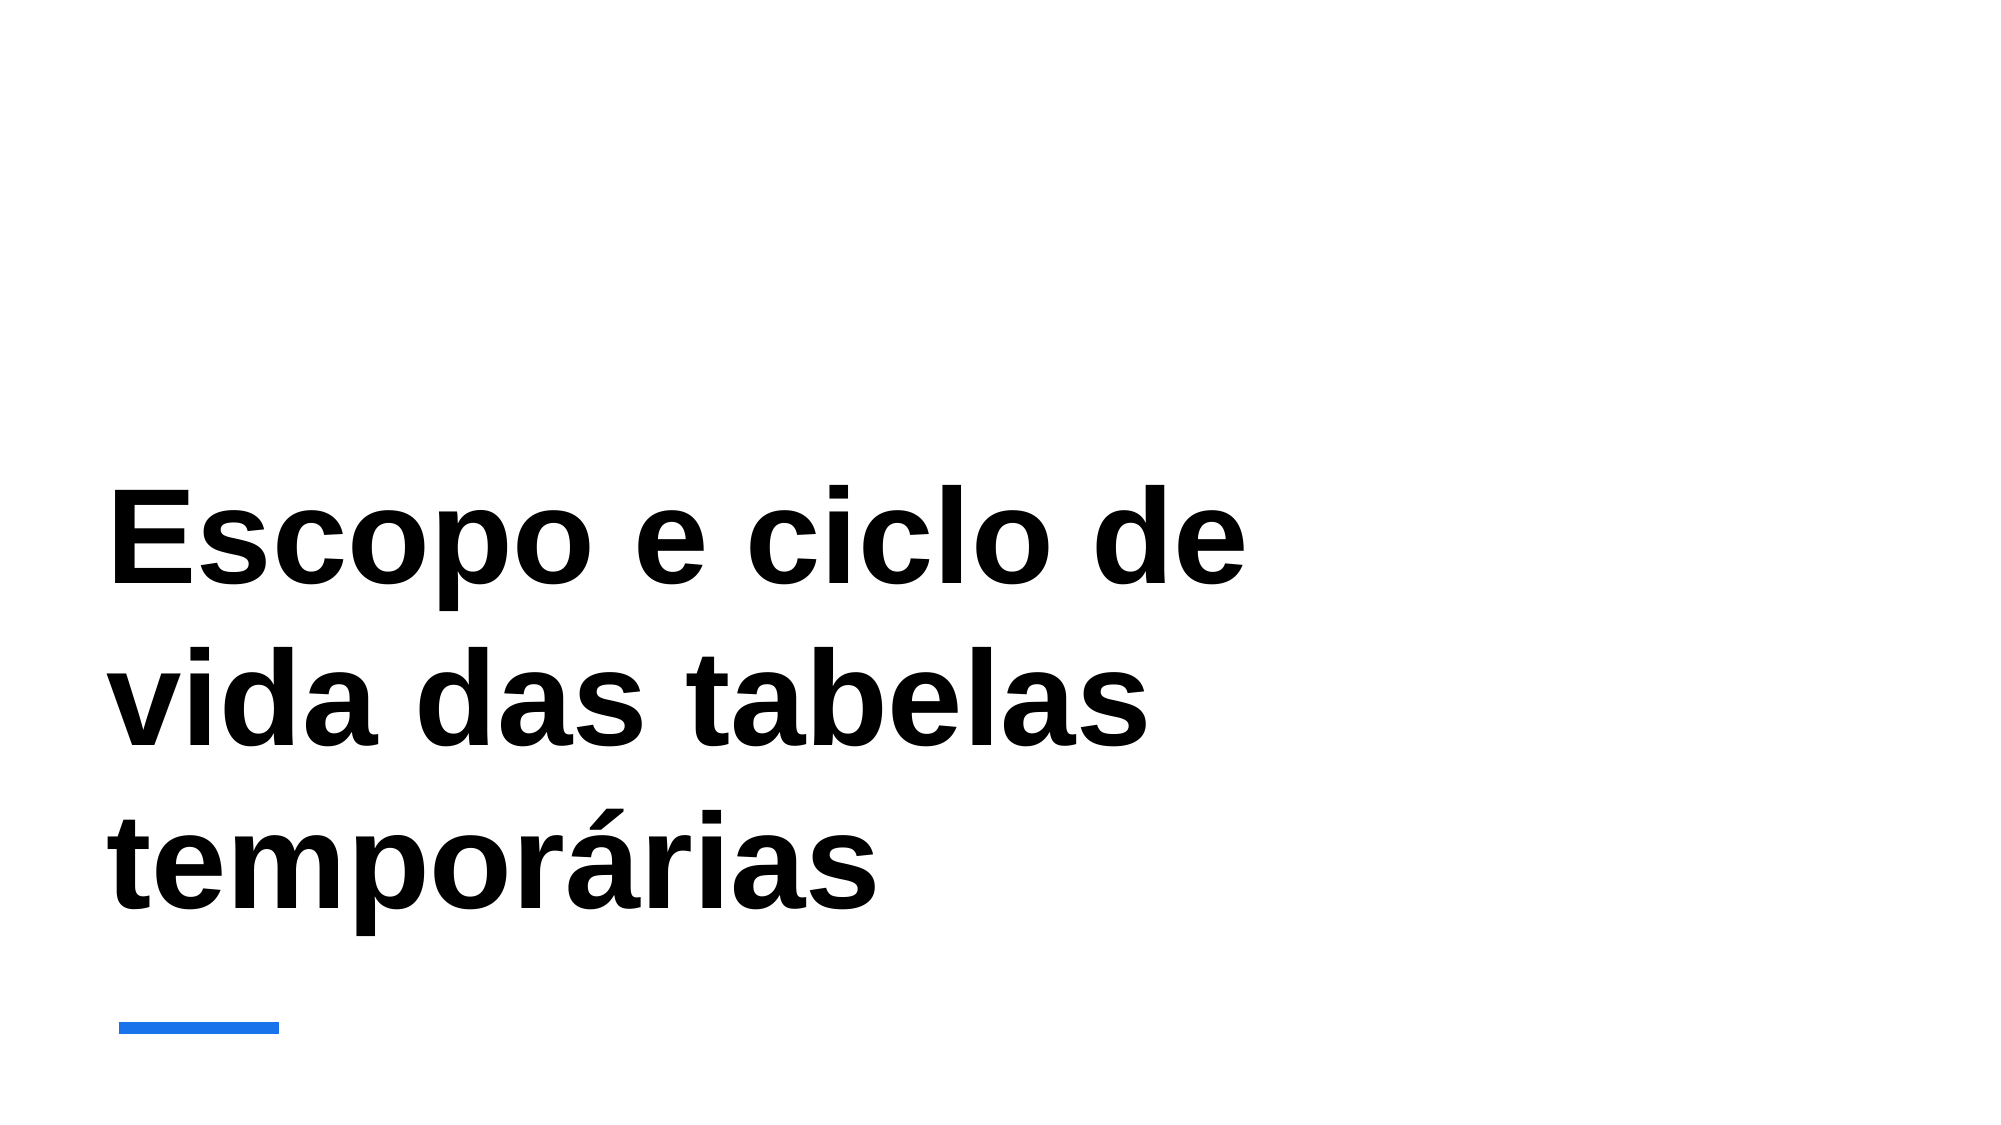

# Escopo e ciclo de vida das tabelas temporárias